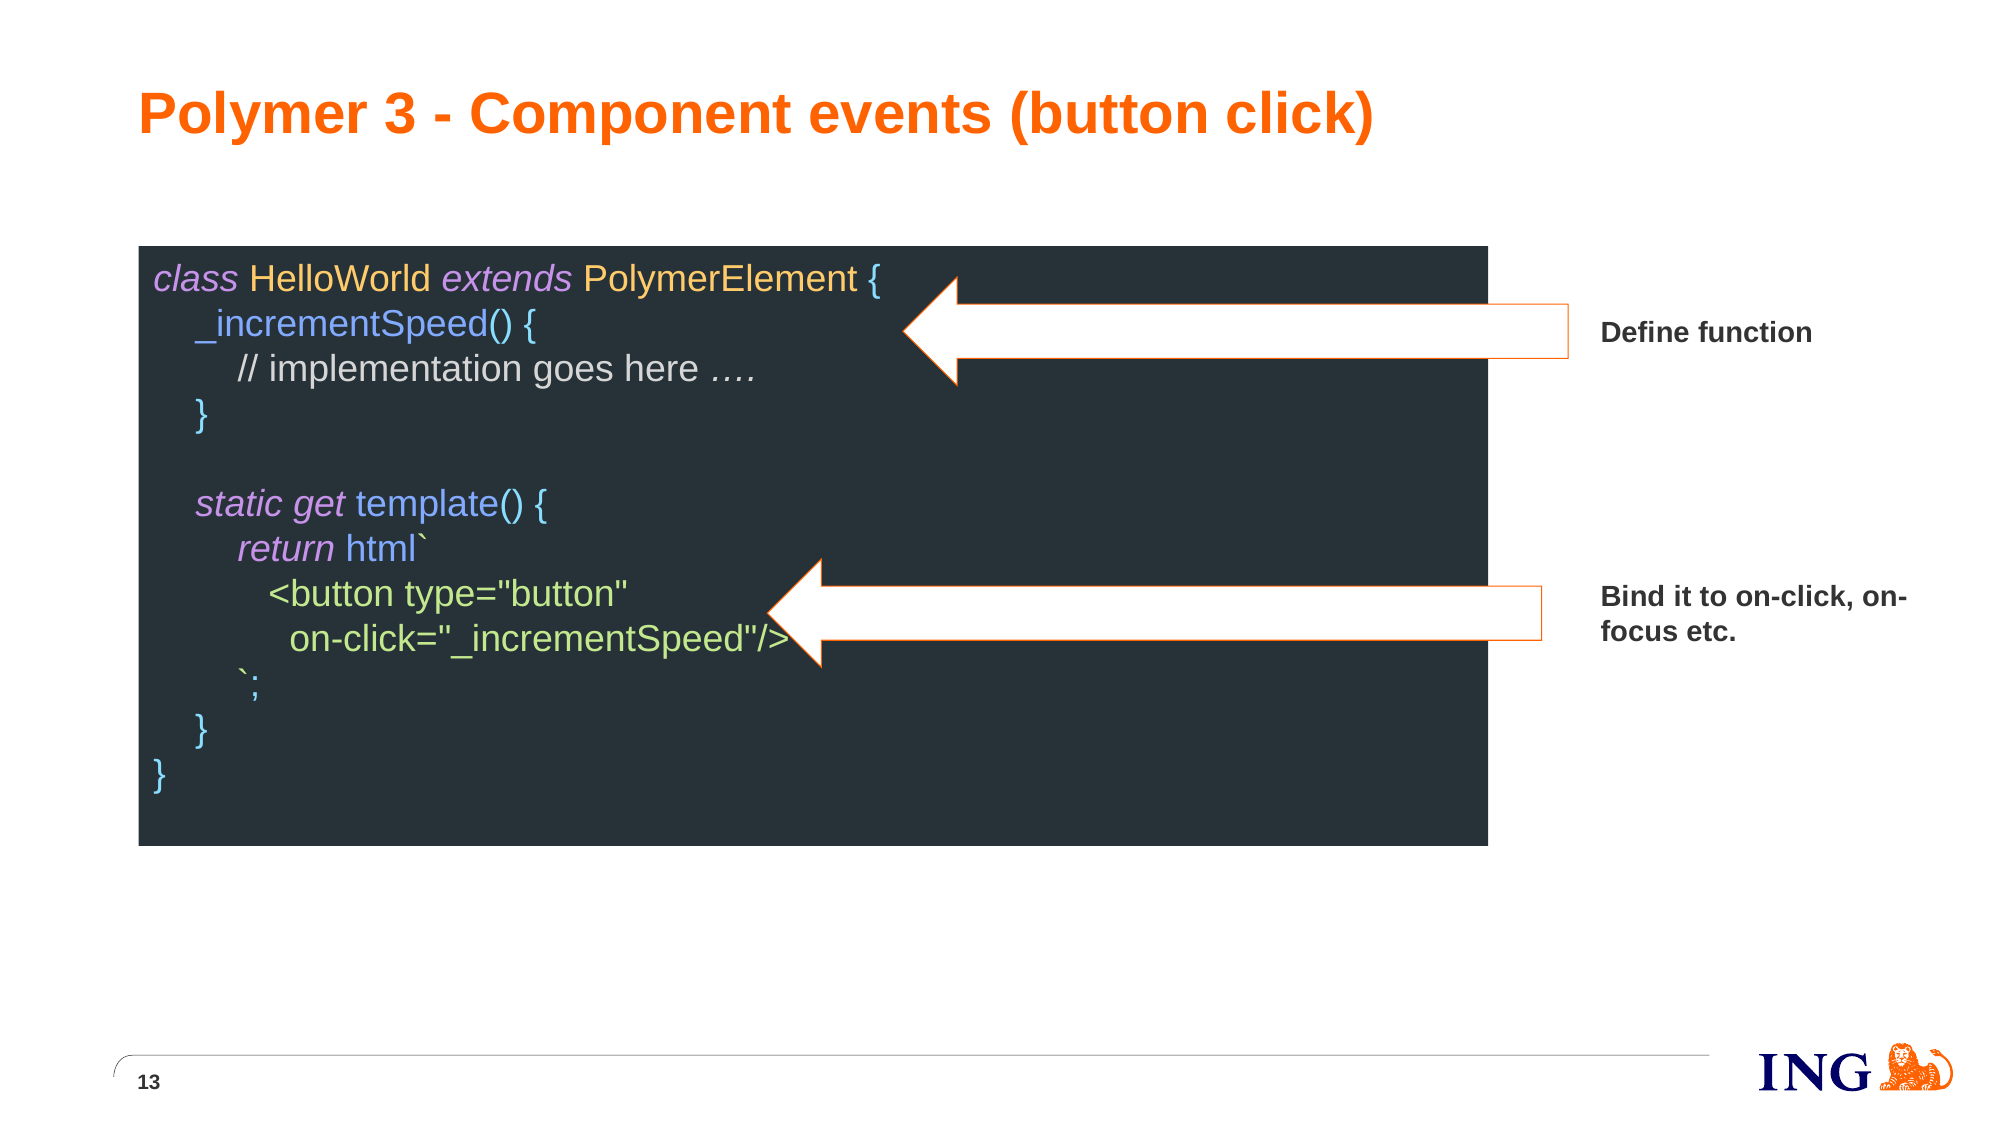

# Polymer 3 - Component events (button click)
class HelloWorld extends PolymerElement {
    _incrementSpeed() {
        // implementation goes here ….
    }
    static get template() {
        return html`
           <button type="button"
             on-click="_incrementSpeed"/>
        `;
    }
}

Define function

Bind it to on-click, on-focus etc.
13